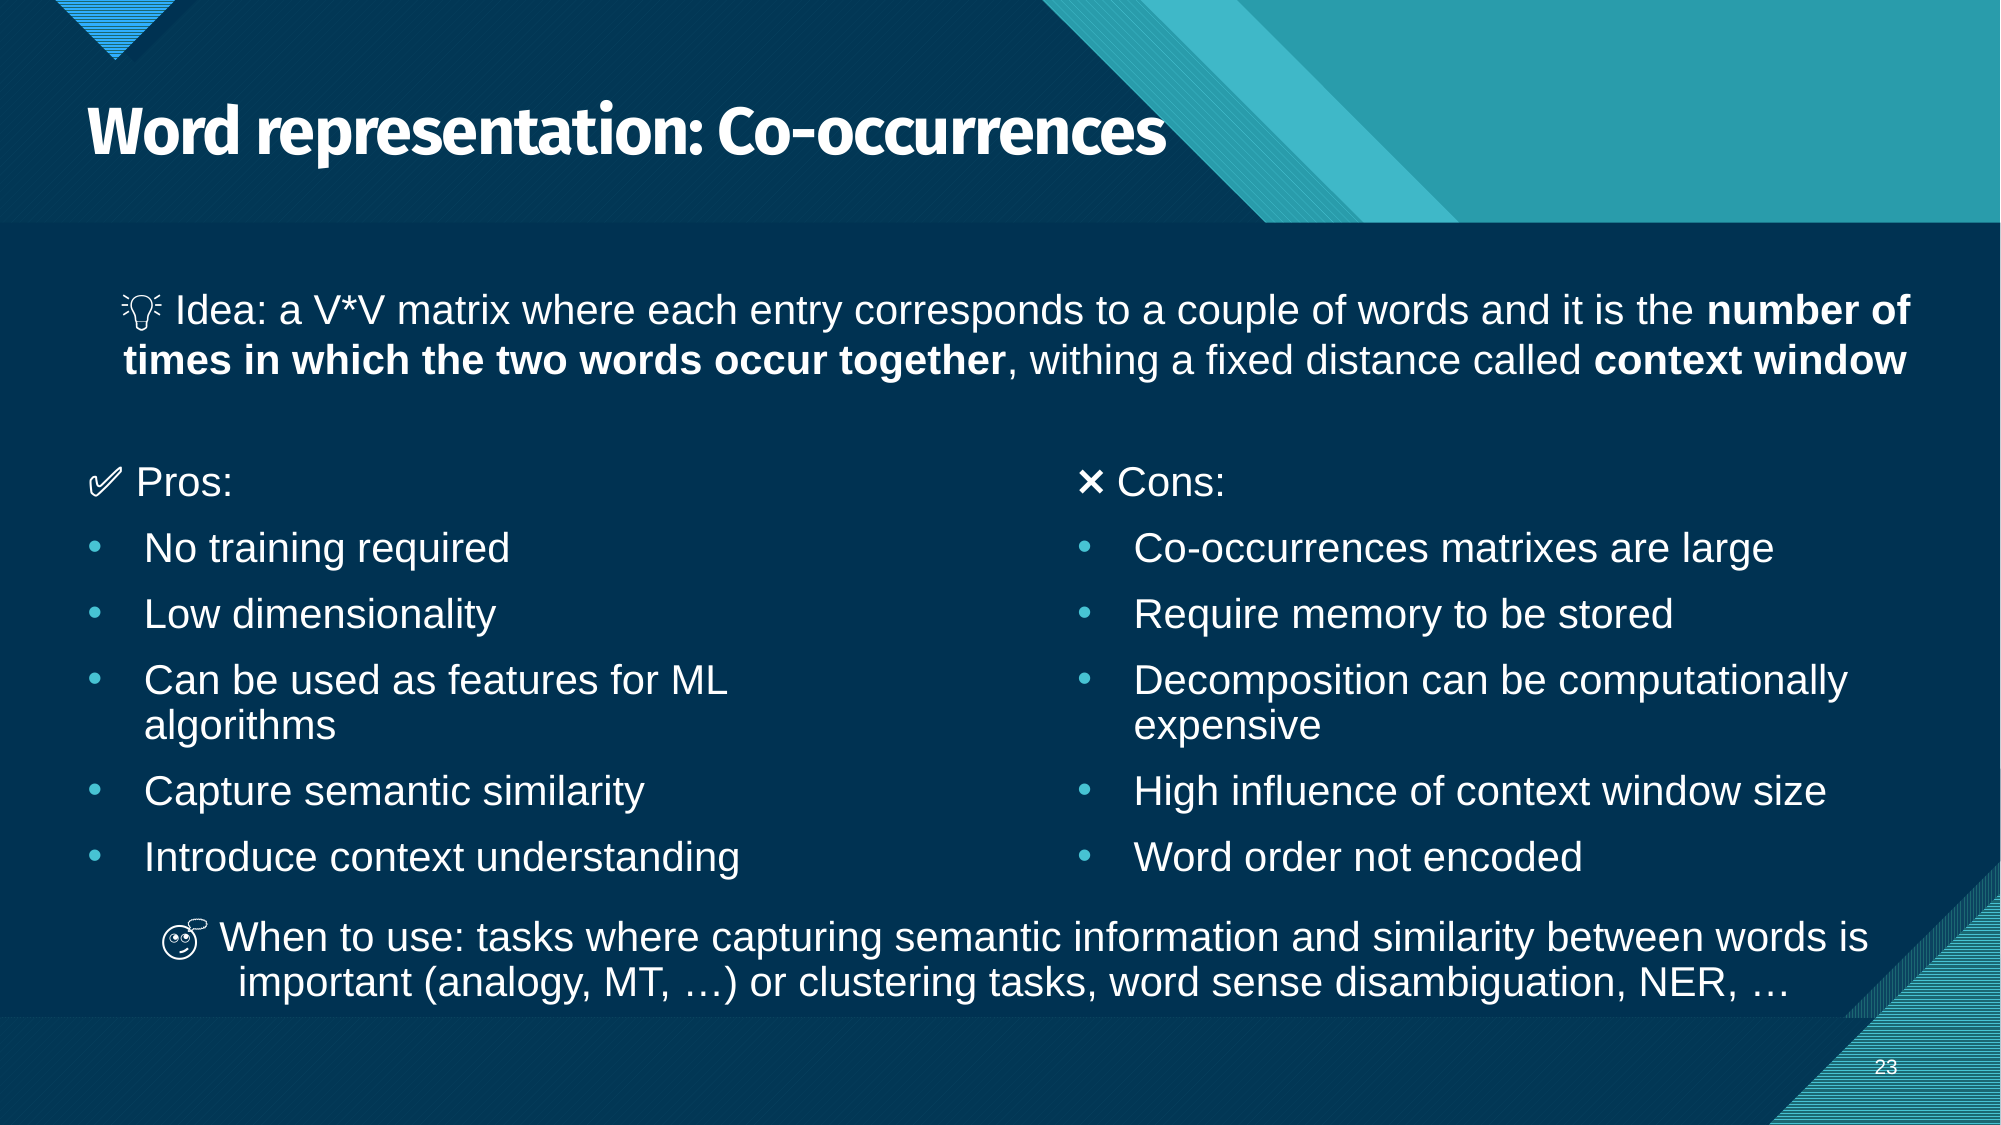

# Word representation: Co-occurrences
💡 Idea: a V*V matrix where each entry corresponds to a couple of words and it is the number of times in which the two words occur together, withing a fixed distance called context window
✅ Pros:
No training required
Low dimensionality
Can be used as features for ML algorithms
Capture semantic similarity
Introduce context understanding
❌ Cons:
Co-occurrences matrixes are large
Require memory to be stored
Decomposition can be computationally expensive
High influence of context window size
Word order not encoded

🤔 When to use: tasks where capturing semantic information and similarity between words is important (analogy, MT, …) or clustering tasks, word sense disambiguation, NER, …
23